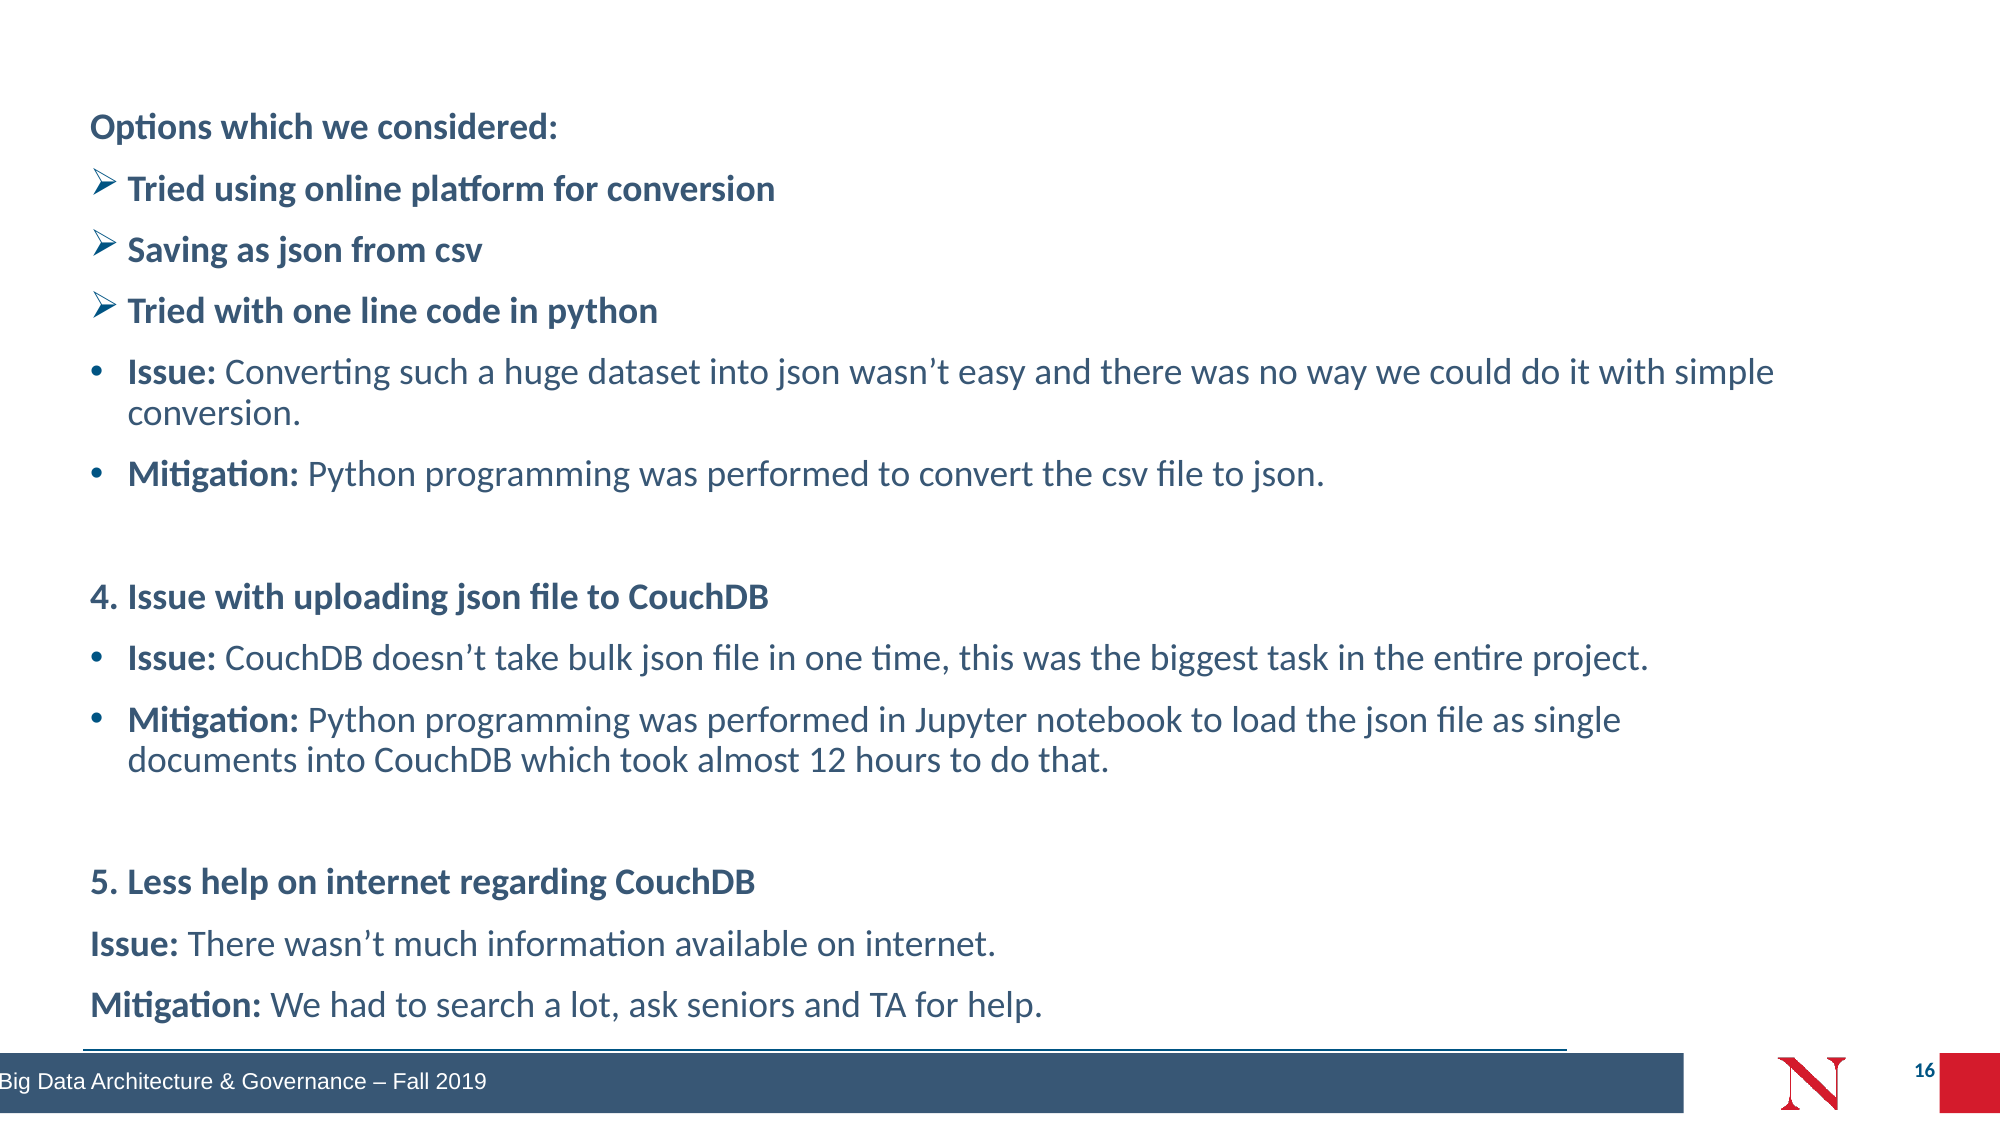

Options which we considered:
Tried using online platform for conversion
Saving as json from csv
Tried with one line code in python
Issue: Converting such a huge dataset into json wasn’t easy and there was no way we could do it with simple conversion.
Mitigation: Python programming was performed to convert the csv file to json.

4. Issue with uploading json file to CouchDB
Issue: CouchDB doesn’t take bulk json file in one time, this was the biggest task in the entire project.
Mitigation: Python programming was performed in Jupyter notebook to load the json file as single documents into CouchDB which took almost 12 hours to do that.

5. Less help on internet regarding CouchDB
Issue: There wasn’t much information available on internet.
Mitigation: We had to search a lot, ask seniors and TA for help.